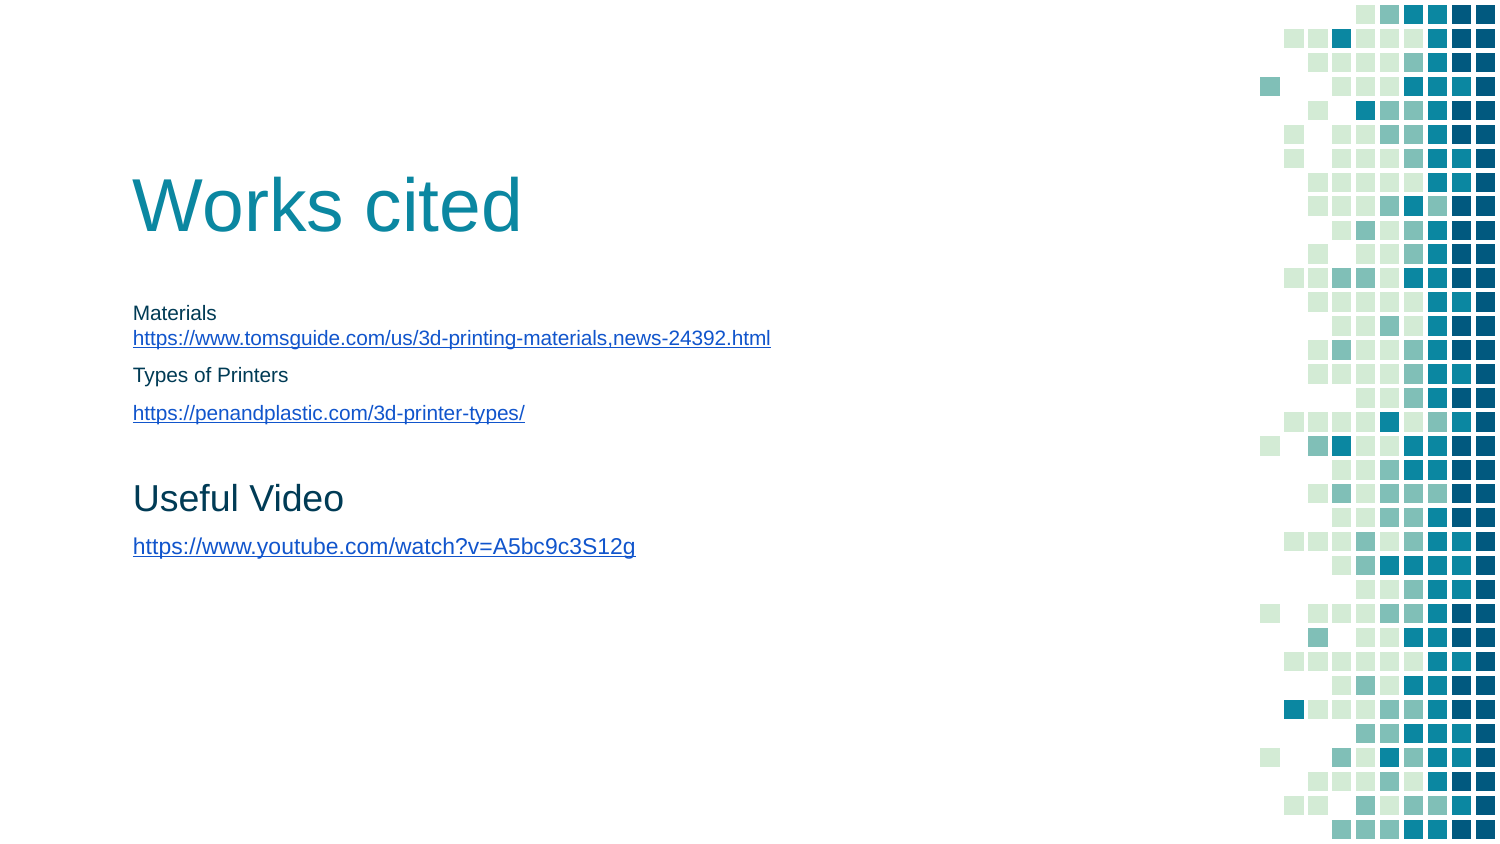

# Works cited
Materials
https://www.tomsguide.com/us/3d-printing-materials,news-24392.html
Types of Printers
https://penandplastic.com/3d-printer-types/

Useful Video
https://www.youtube.com/watch?v=A5bc9c3S12g